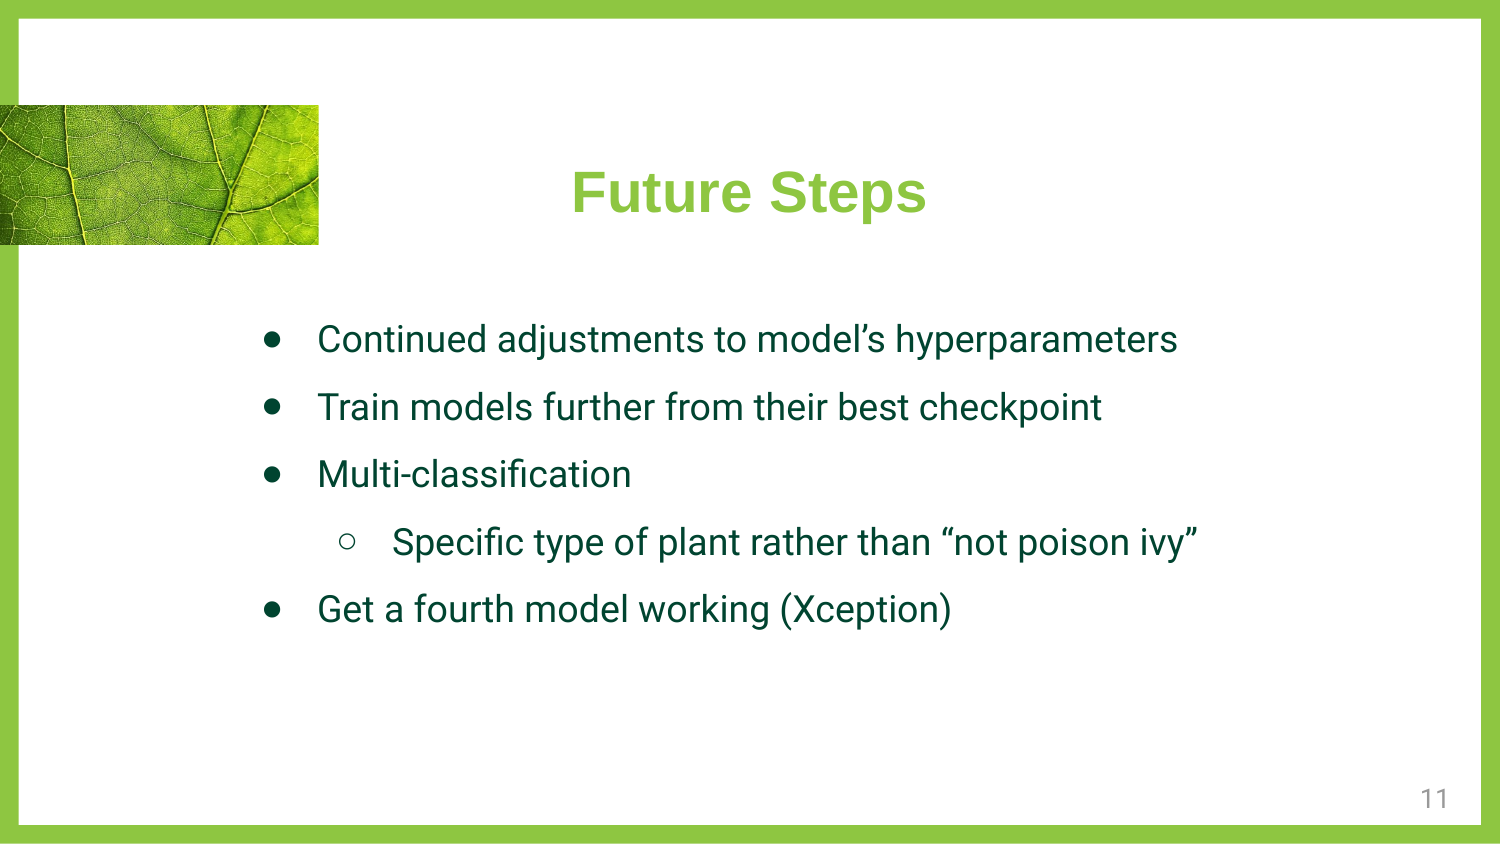

# Future Steps
Continued adjustments to model’s hyperparameters
Train models further from their best checkpoint
Multi-classification
Specific type of plant rather than “not poison ivy”
Get a fourth model working (Xception)
11